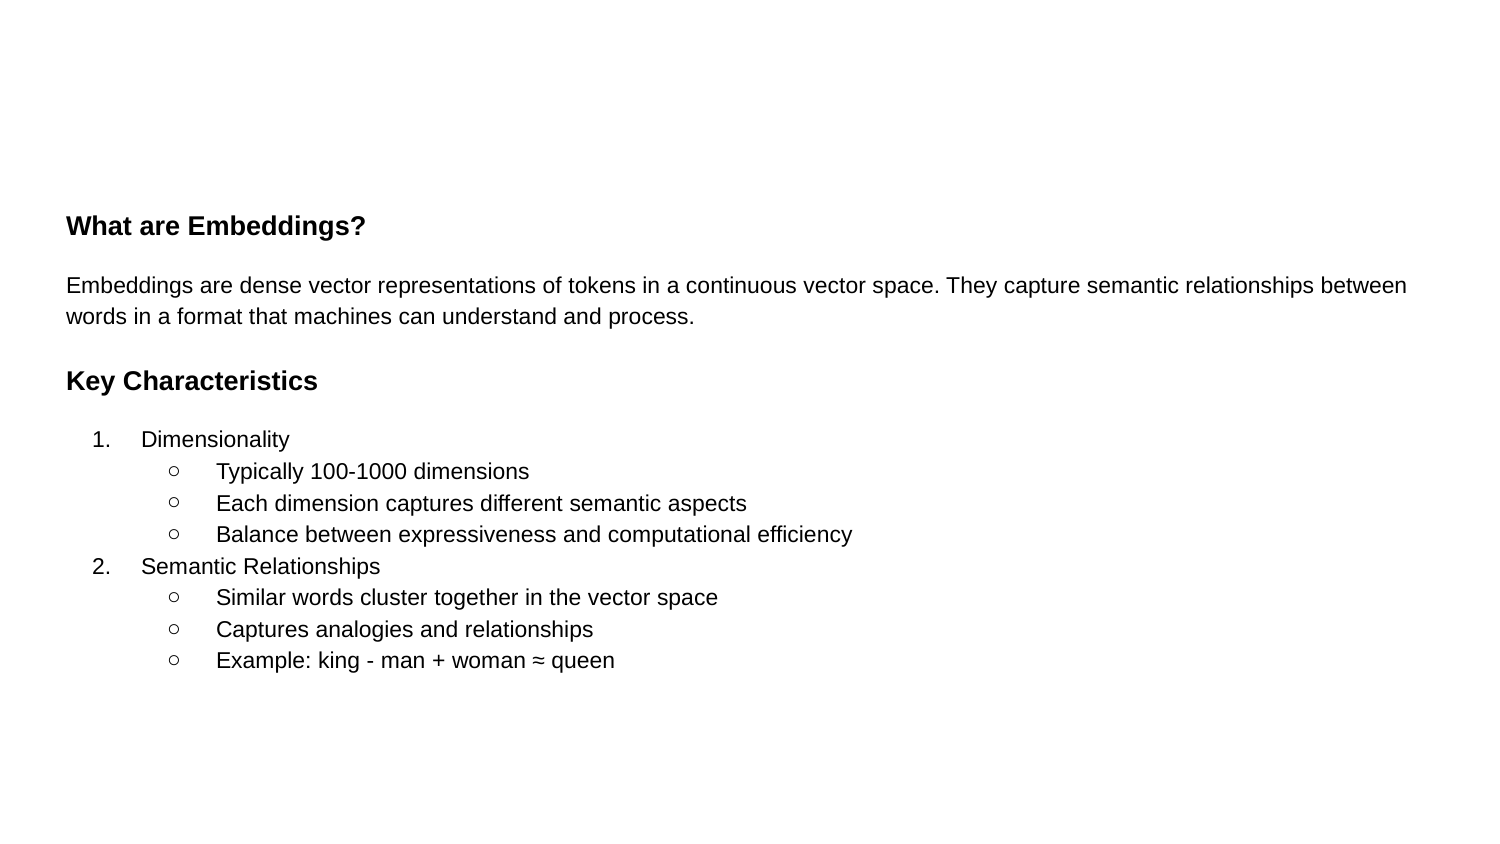

#
What are Embeddings?
Embeddings are dense vector representations of tokens in a continuous vector space. They capture semantic relationships between words in a format that machines can understand and process.
Key Characteristics
Dimensionality
Typically 100-1000 dimensions
Each dimension captures different semantic aspects
Balance between expressiveness and computational efficiency
Semantic Relationships
Similar words cluster together in the vector space
Captures analogies and relationships
Example: king - man + woman ≈ queen